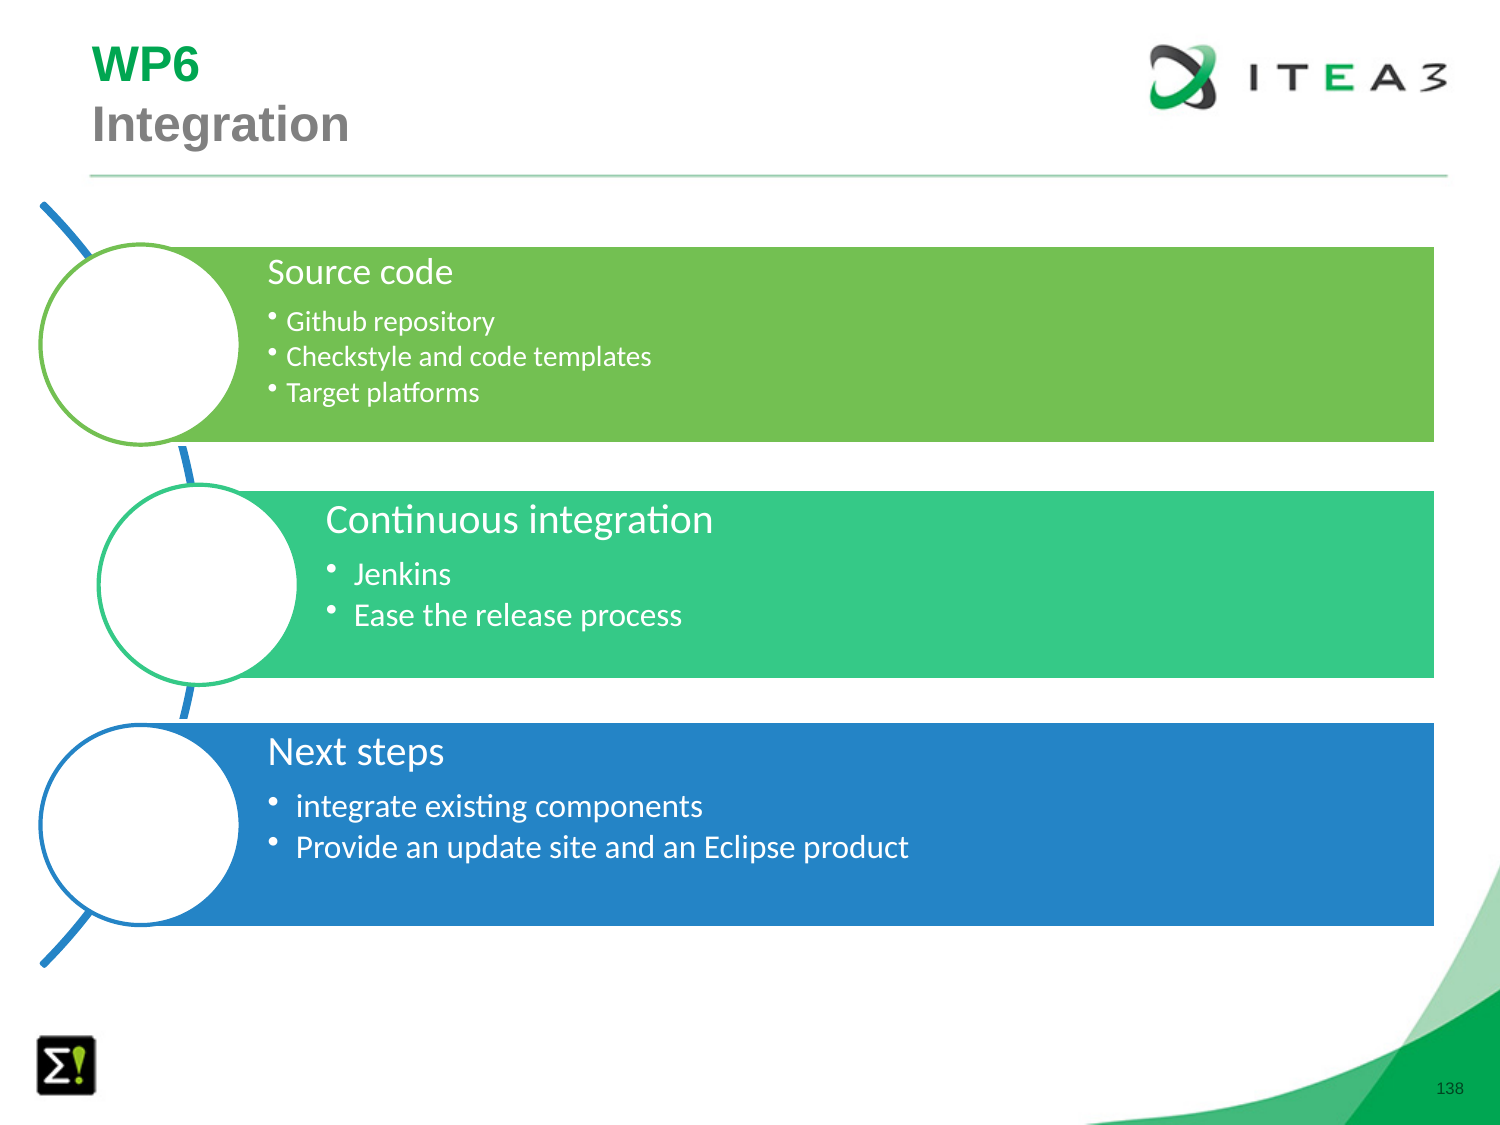

# WP6 Integration
Source code
Github repository
Checkstyle and code templates
Target platforms
Continuous integration
Jenkins
Ease the release process
Next steps
integrate existing components
Provide an update site and an Eclipse product